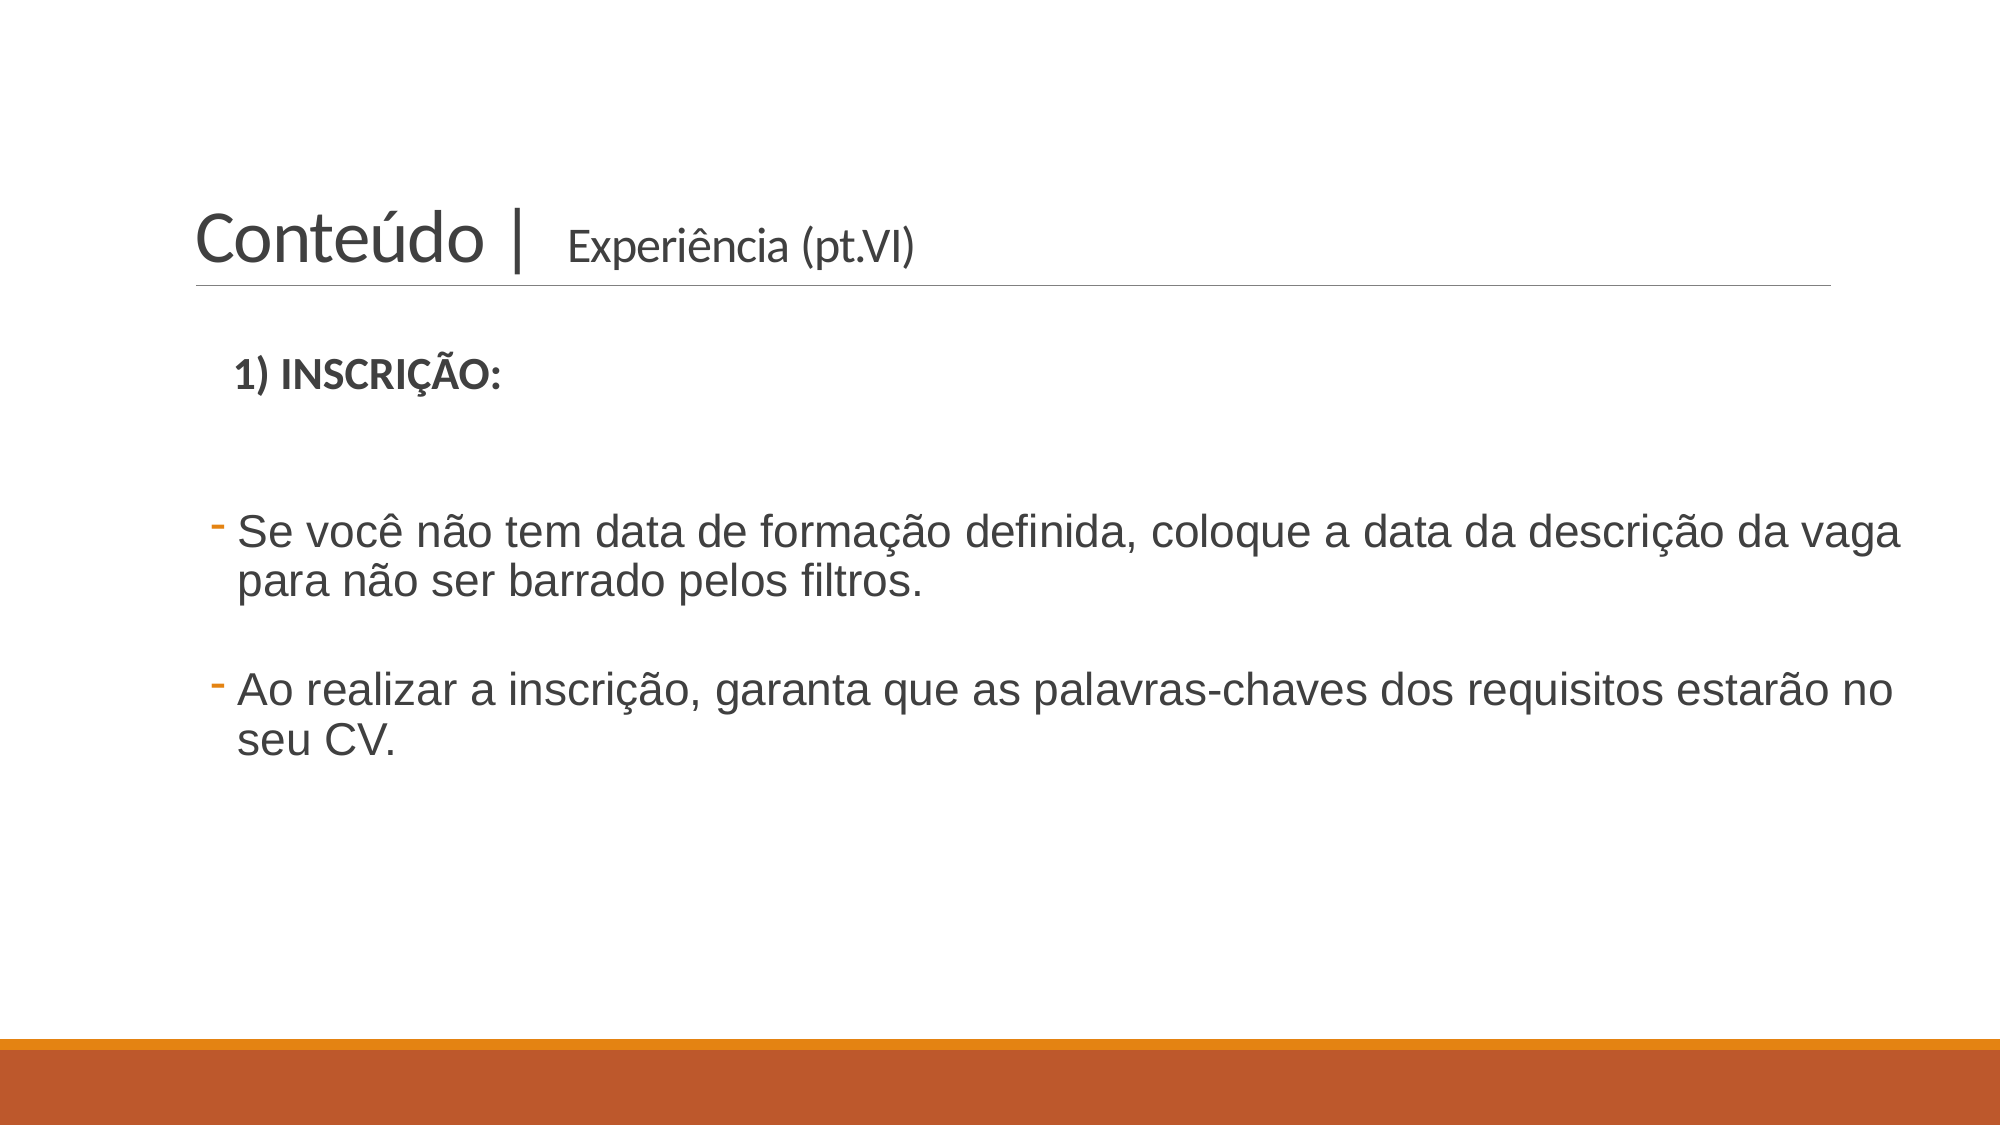

# Conteúdo |  Experiência (pt.VI)

     1) INSCRIÇÃO:

Se você não tem data de formação definida, coloque a data da descrição da vaga para não ser barrado pelos filtros.

Ao realizar a inscrição, garanta que as palavras-chaves dos requisitos estarão no seu CV.